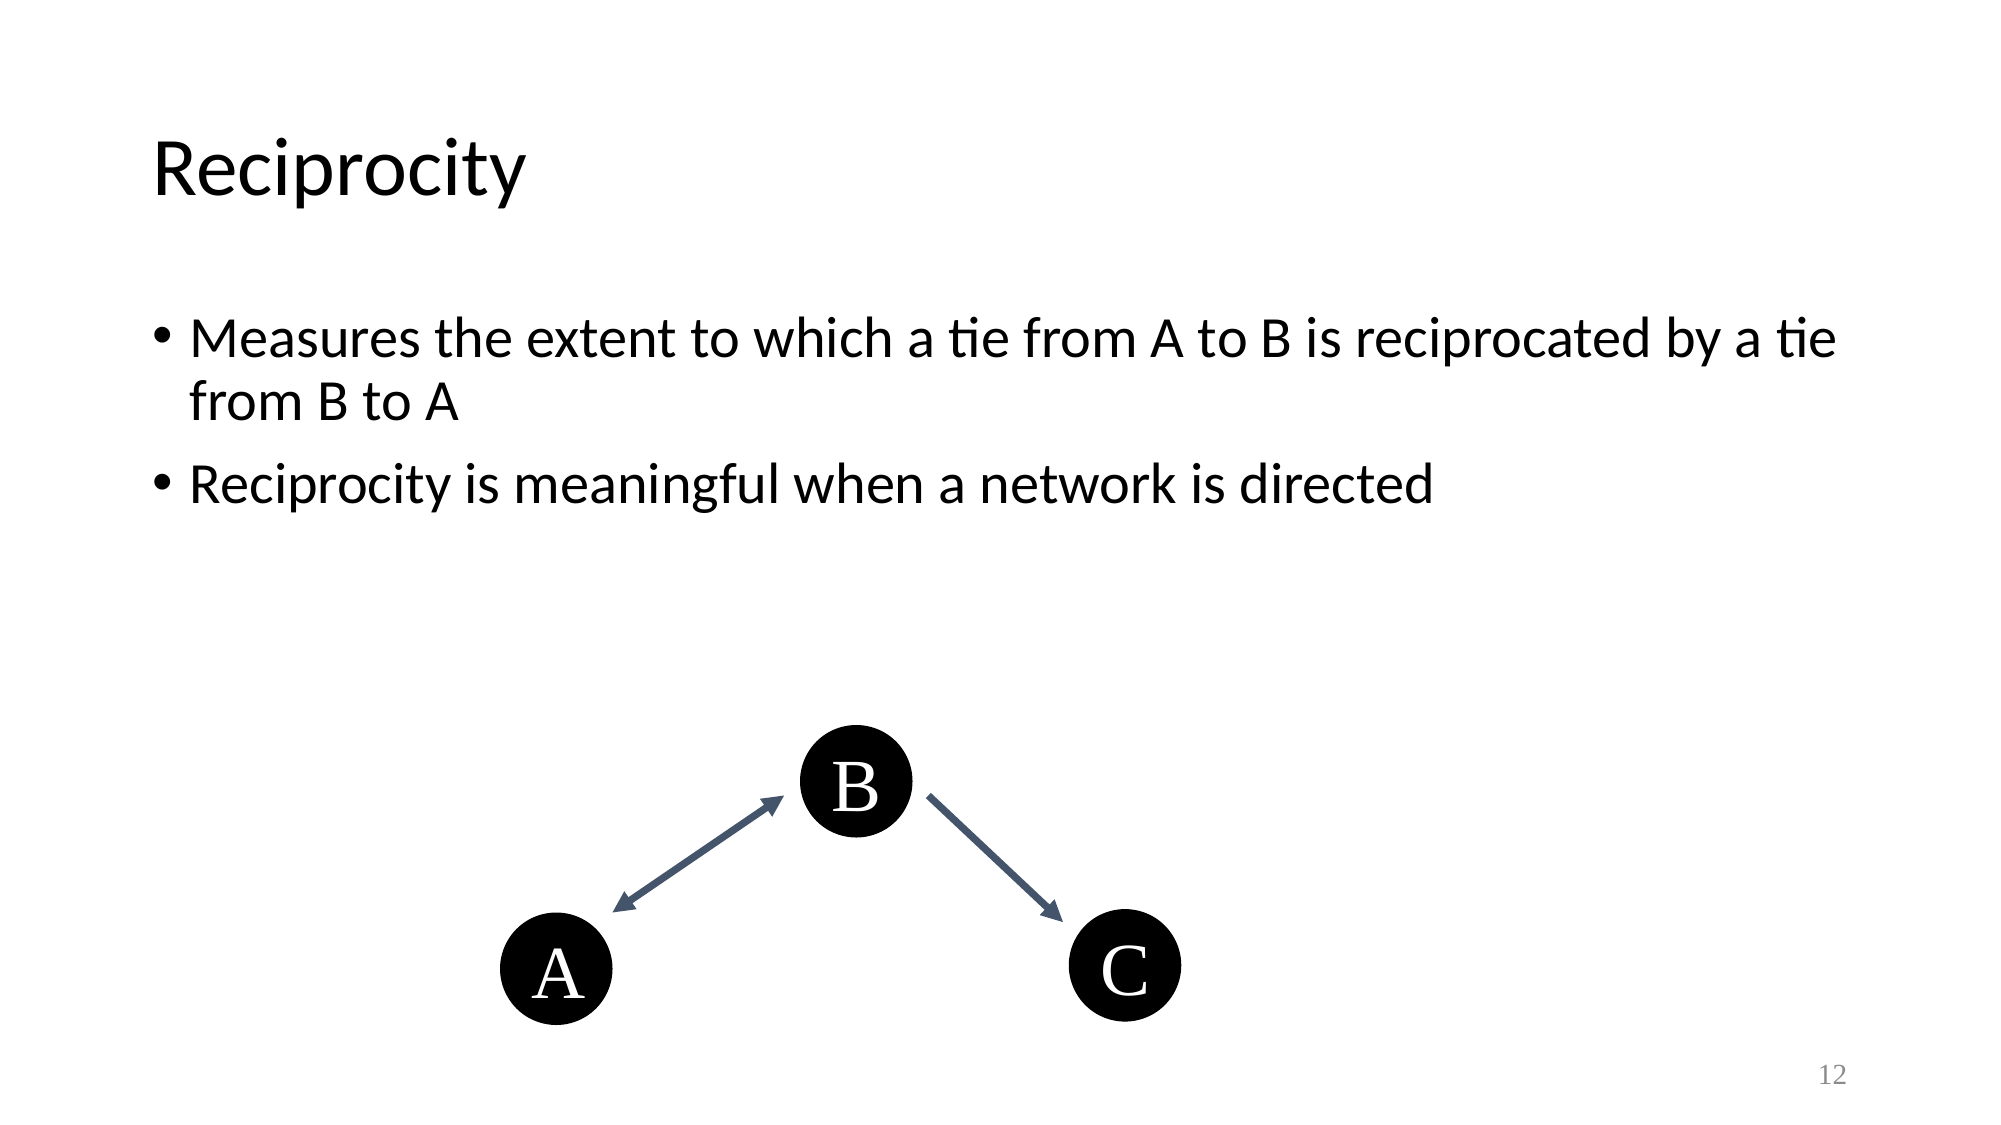

# Reciprocity
Measures the extent to which a tie from A to B is reciprocated by a tie from B to A
Reciprocity is meaningful when a network is directed
B
C
A
12